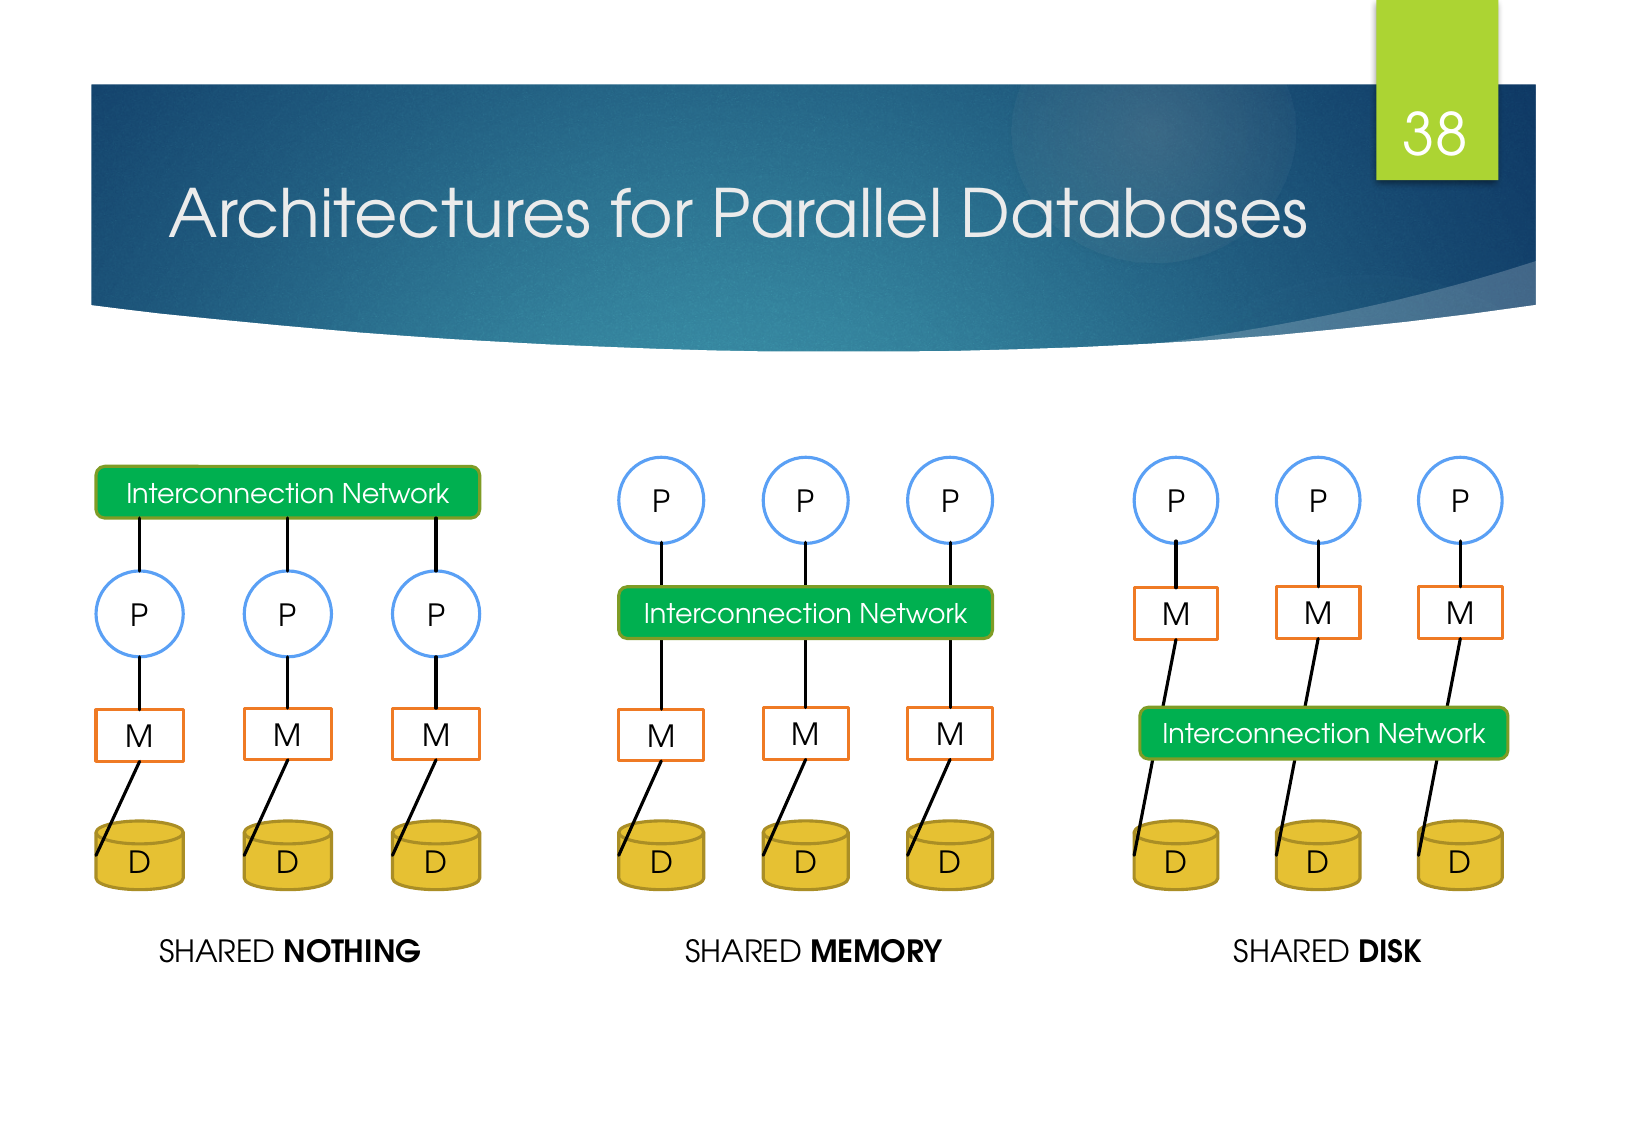

38
# Architectures for Parallel Databases
P
P
P
Interconnection Network
M
M
M
D
D
D
P
P
P
M
M
M
Interconnection Network
D
D
D
Interconnection Network
P
P
P
M
M
M
D
D
D
SHARED NOTHING
SHARED MEMORY
SHARED DISK